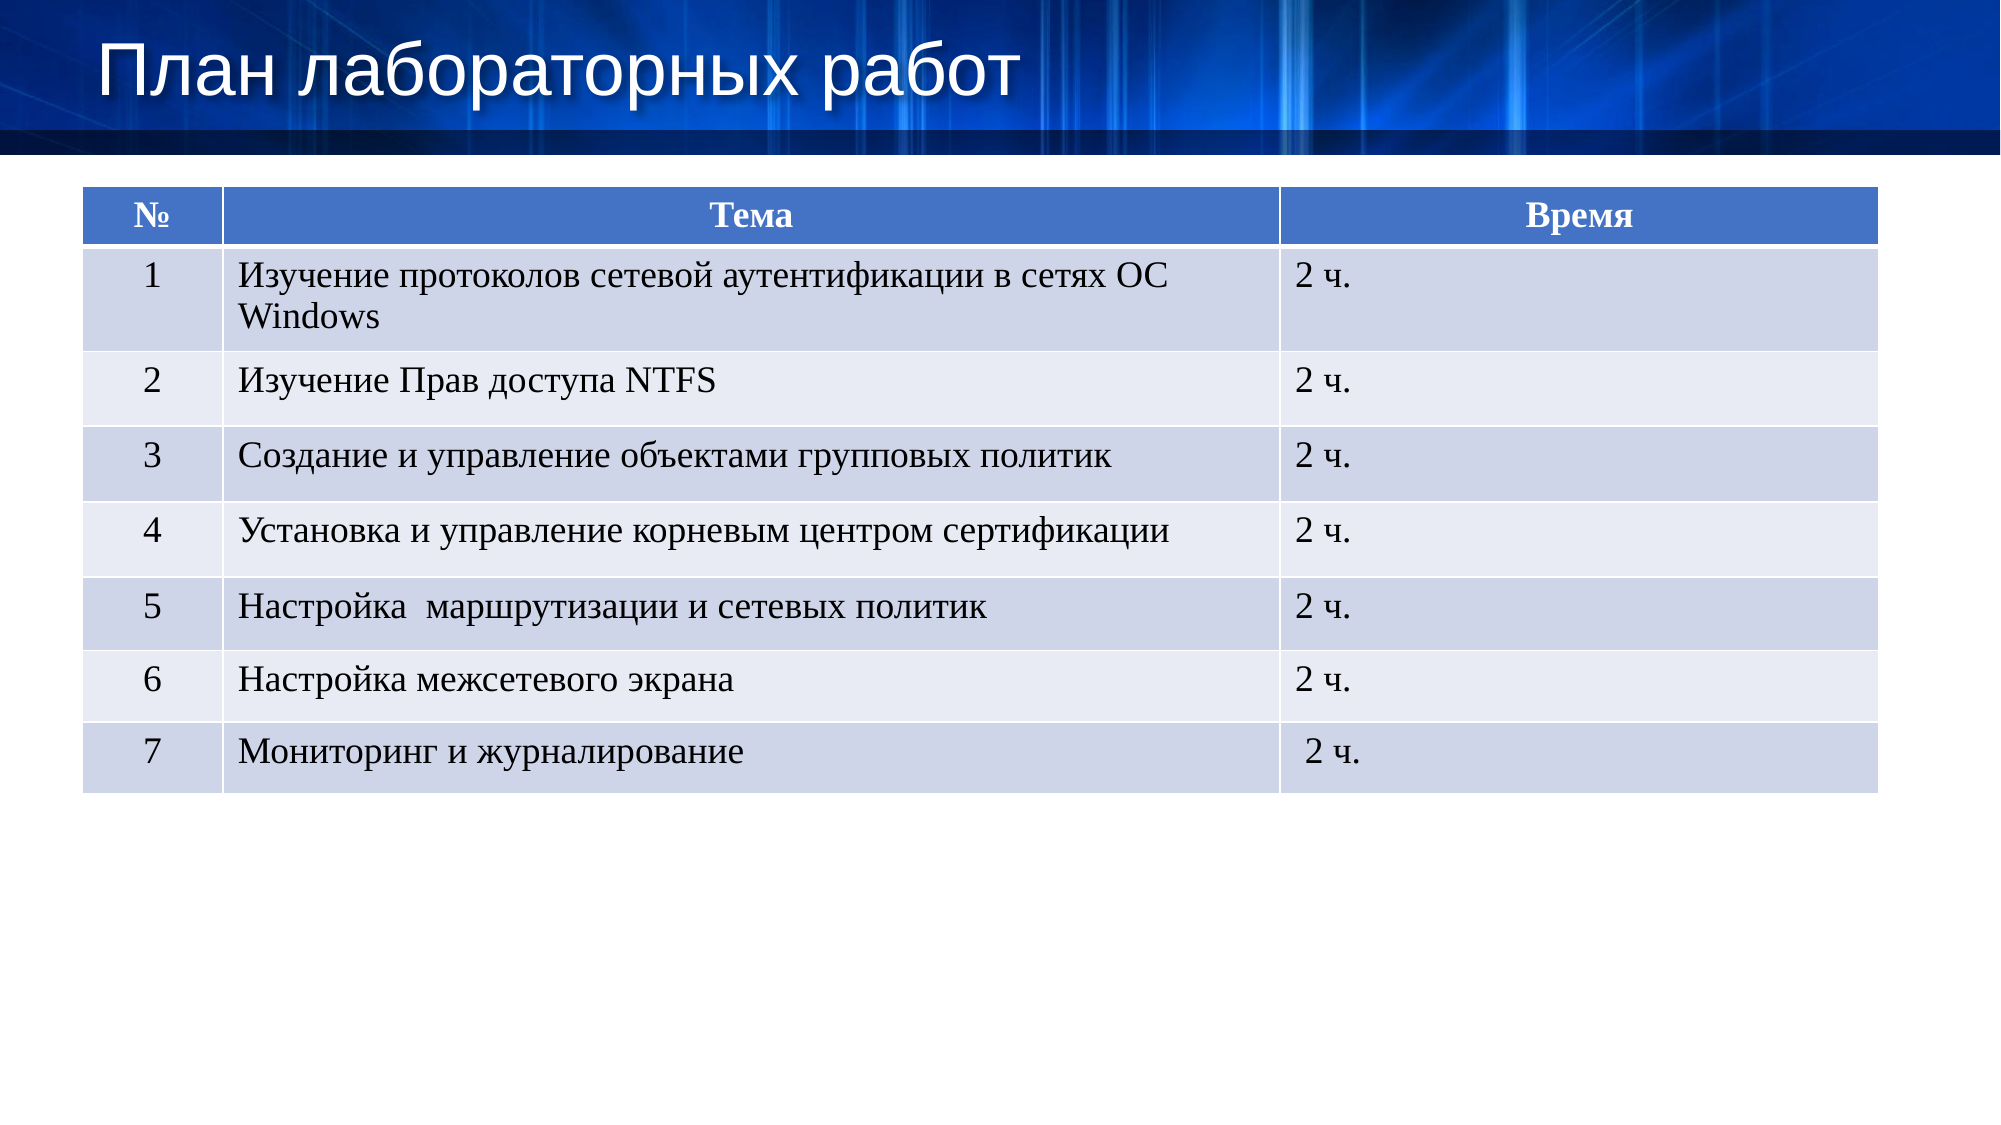

План лабораторных работ
| № | Тема | Время |
| --- | --- | --- |
| 1 | Изучение протоколов сетевой аутентификации в сетях ОС Windows | 2 ч. |
| 2 | Изучение Прав доступа NTFS | 2 ч. |
| 3 | Создание и управление объектами групповых политик | 2 ч. |
| 4 | Установка и управление корневым центром сертификации | 2 ч. |
| 5 | Настройка маршрутизации и сетевых политик | 2 ч. |
| 6 | Настройка межсетевого экрана | 2 ч. |
| 7 | Мониторинг и журналирование | 2 ч. |